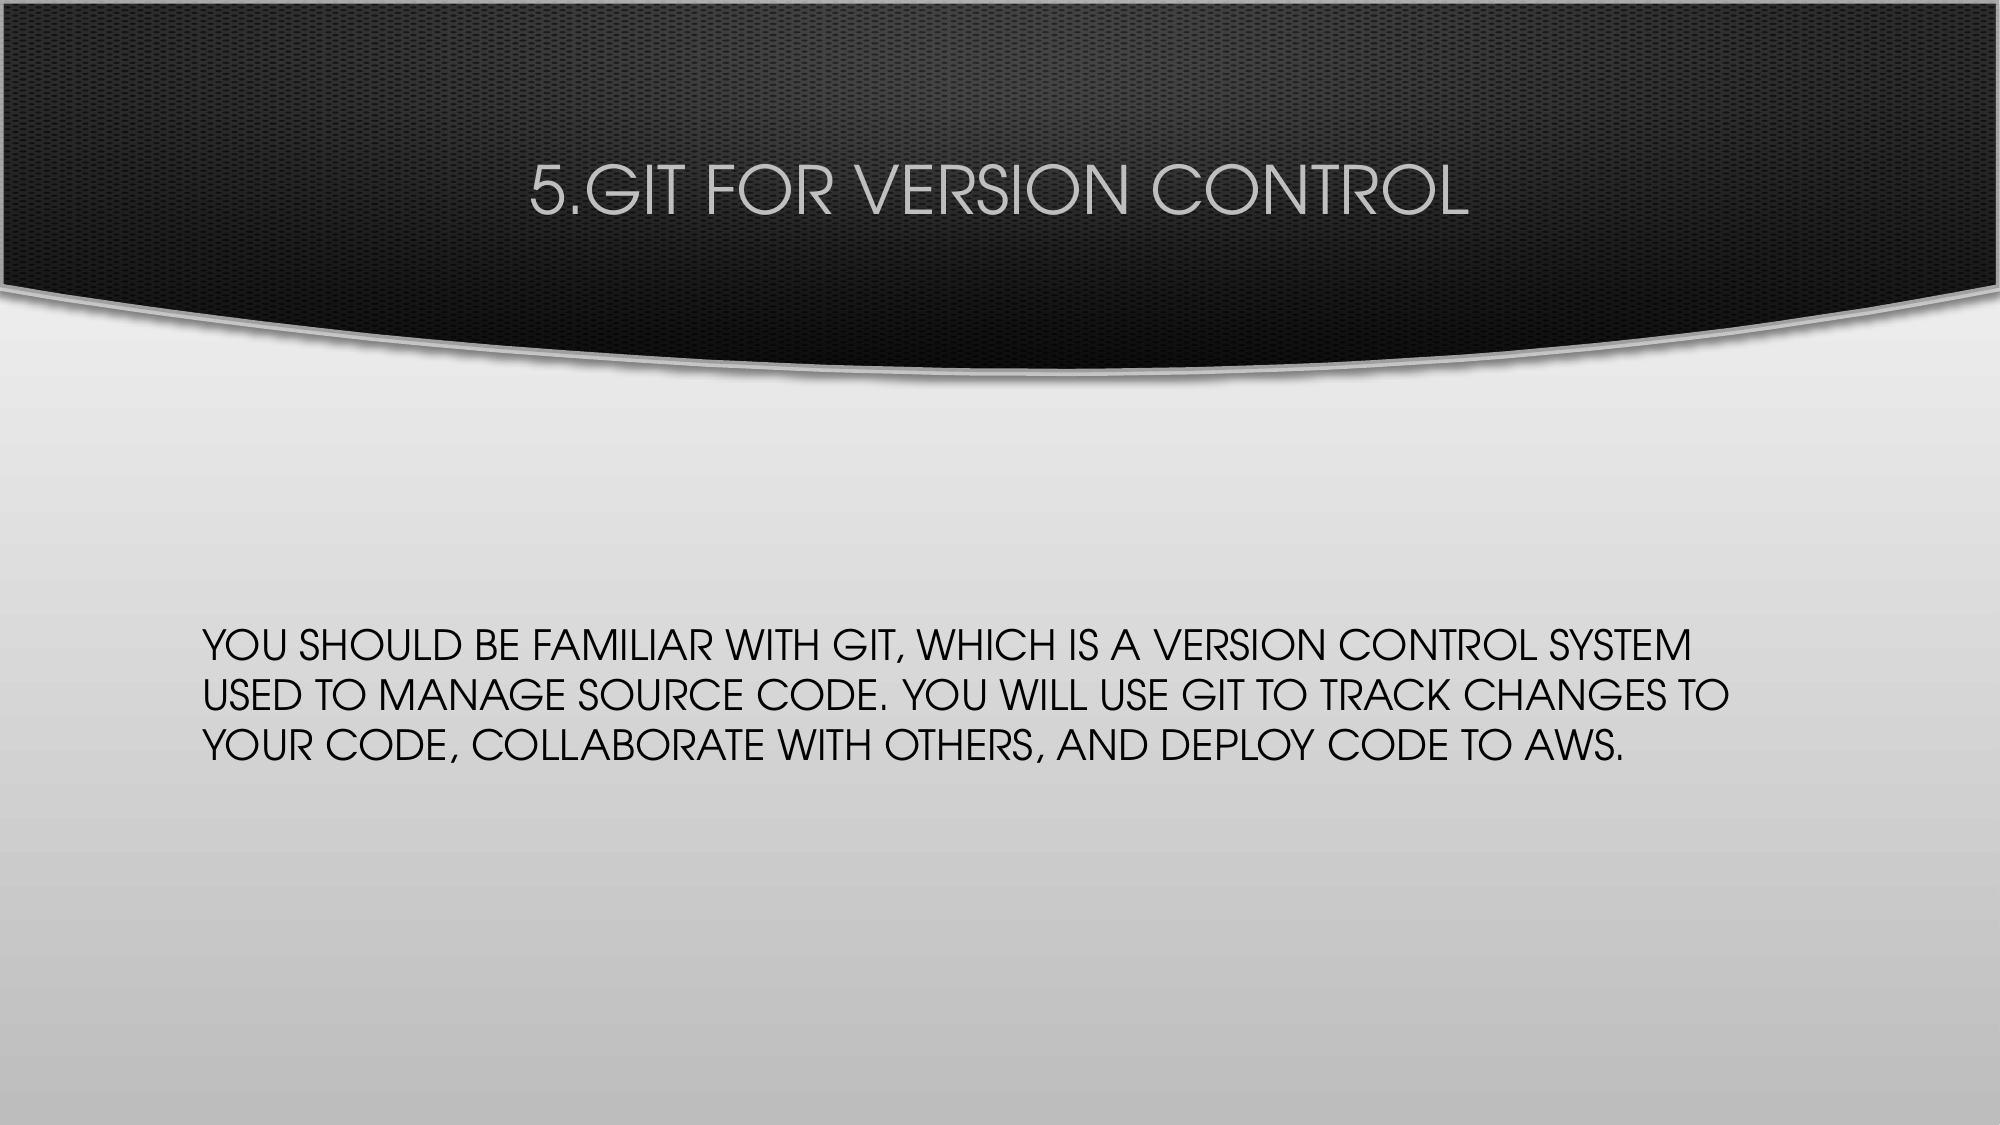

# 5.Git for Version Control
You should be familiar with Git, which is a version control system used to manage source code. You will use Git to track changes to your code, collaborate with others, and deploy code to AWS.